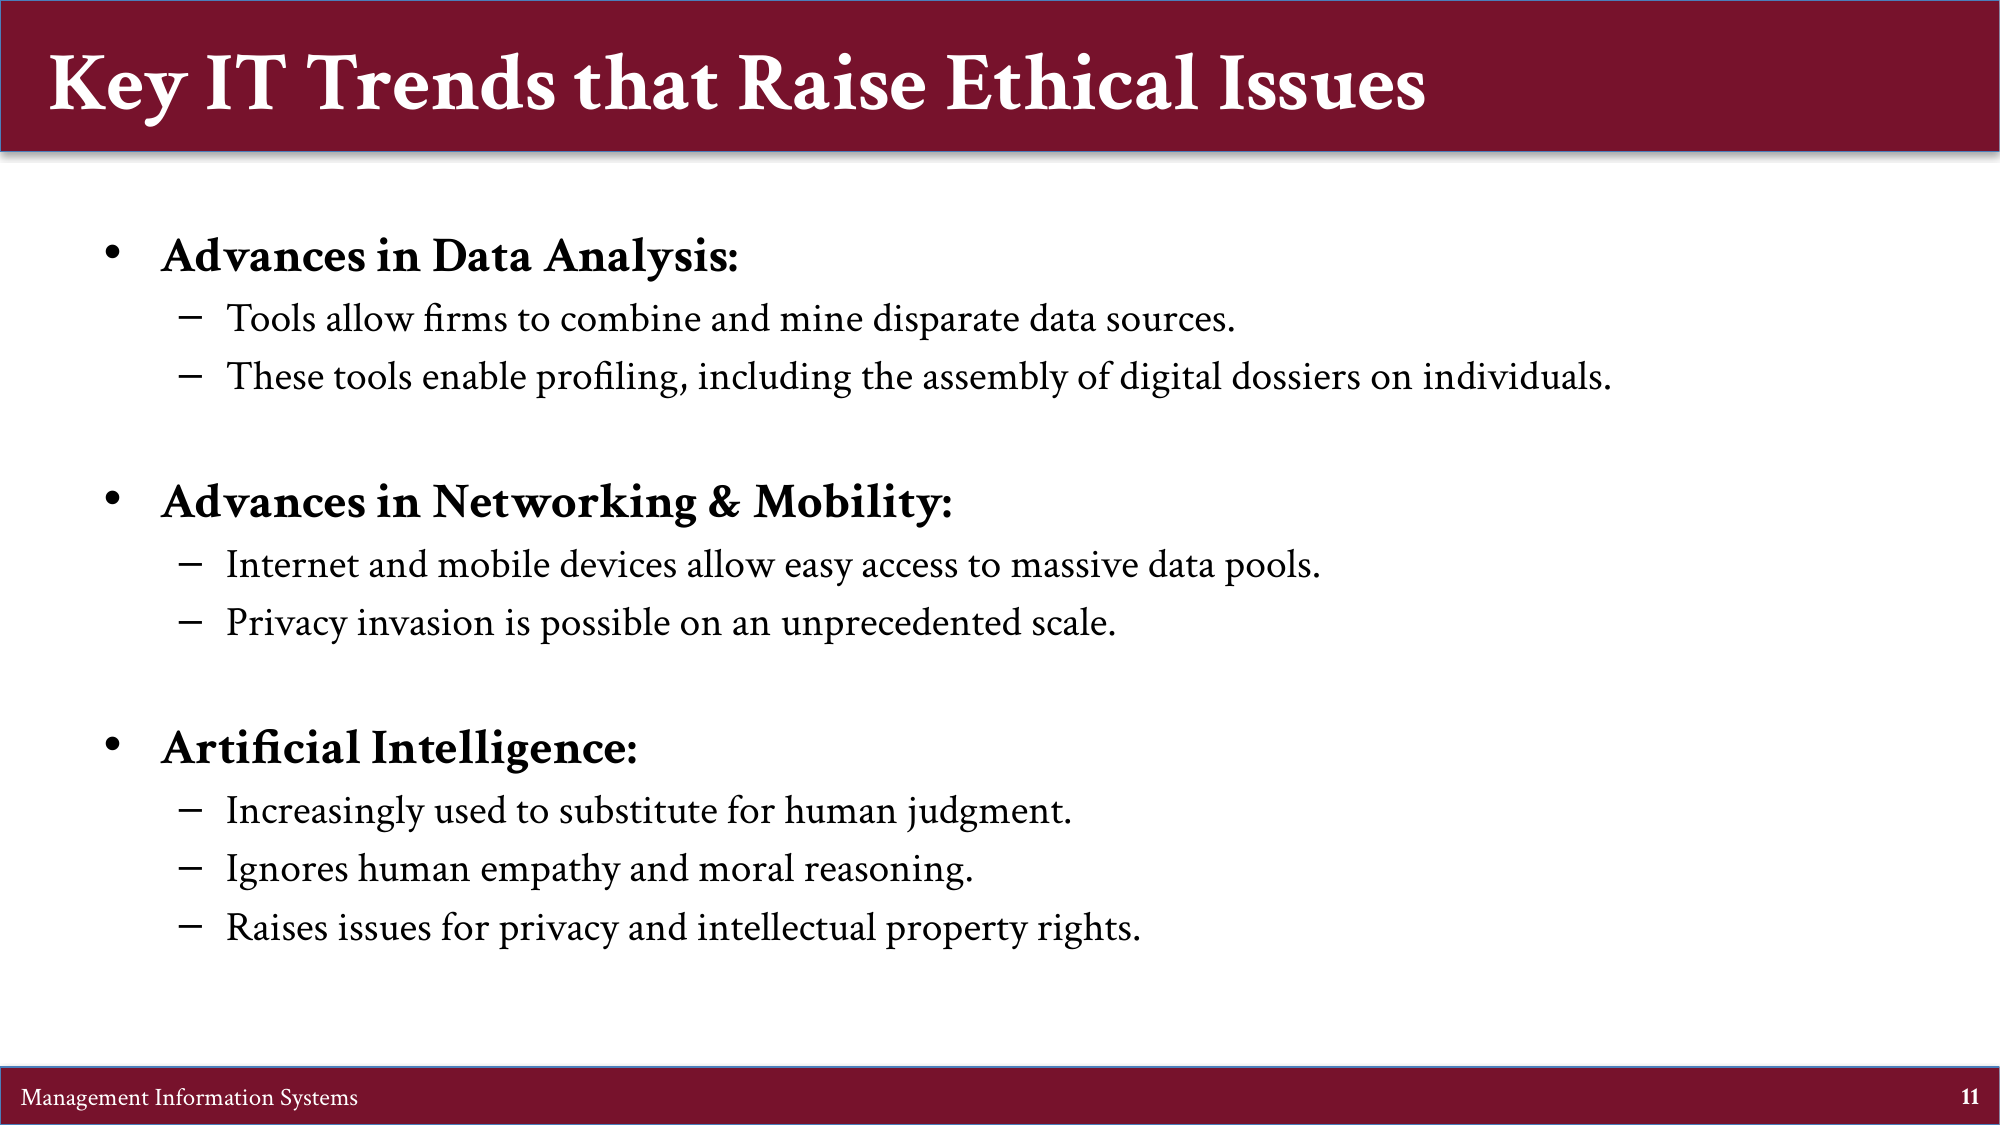

# Key IT Trends that Raise Ethical Issues
Advances in Data Analysis:
Tools allow firms to combine and mine disparate data sources.
These tools enable profiling, including the assembly of digital dossiers on individuals.

Advances in Networking & Mobility:
Internet and mobile devices allow easy access to massive data pools.
Privacy invasion is possible on an unprecedented scale.

Artificial Intelligence:
Increasingly used to substitute for human judgment.
Ignores human empathy and moral reasoning.
Raises issues for privacy and intellectual property rights.

 Management Information Systems
11